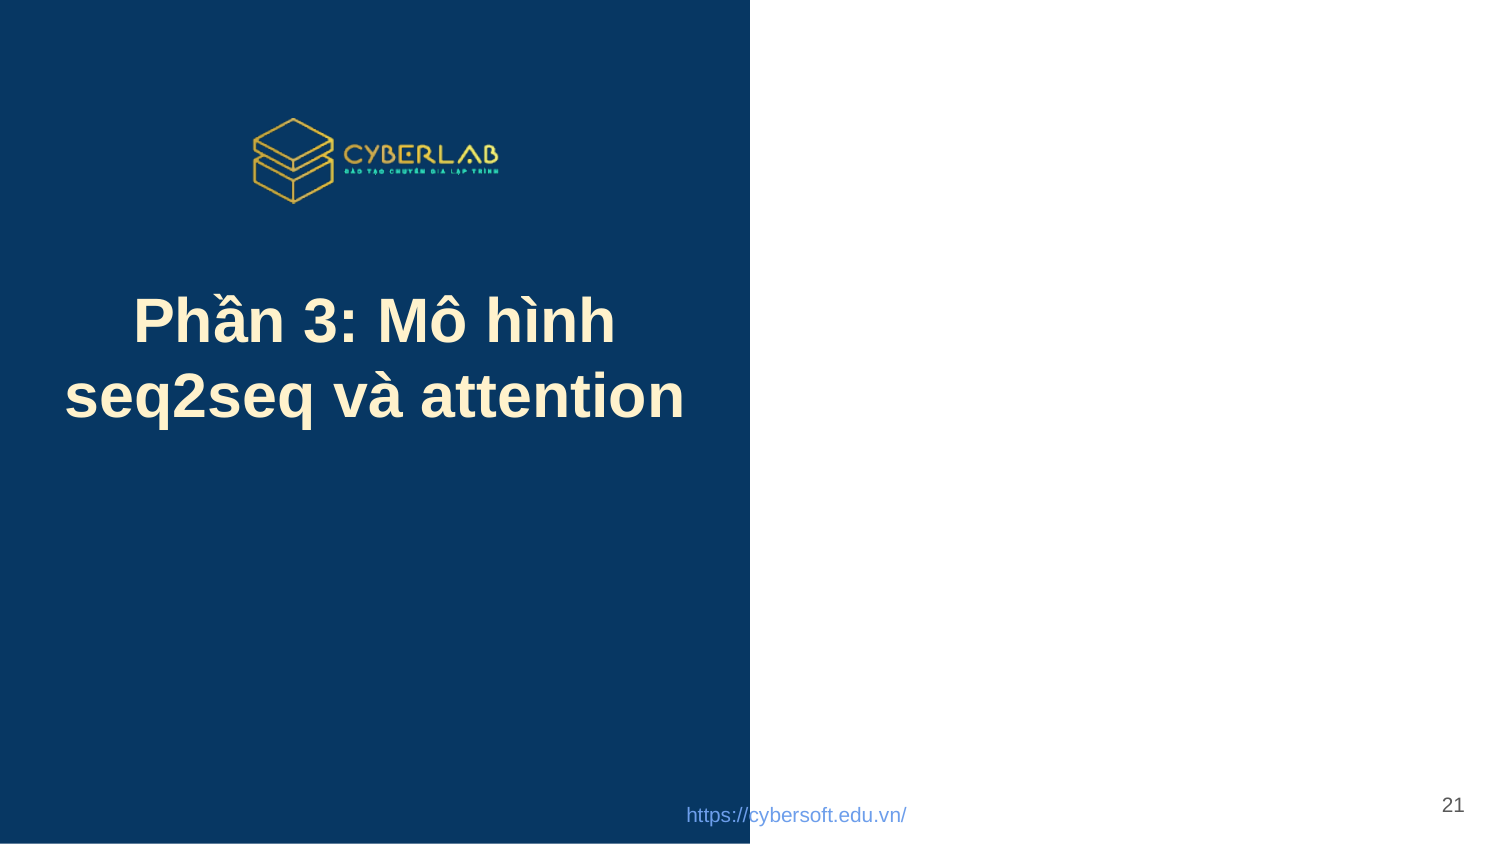

# Phần 3: Mô hình seq2seq và attention

21